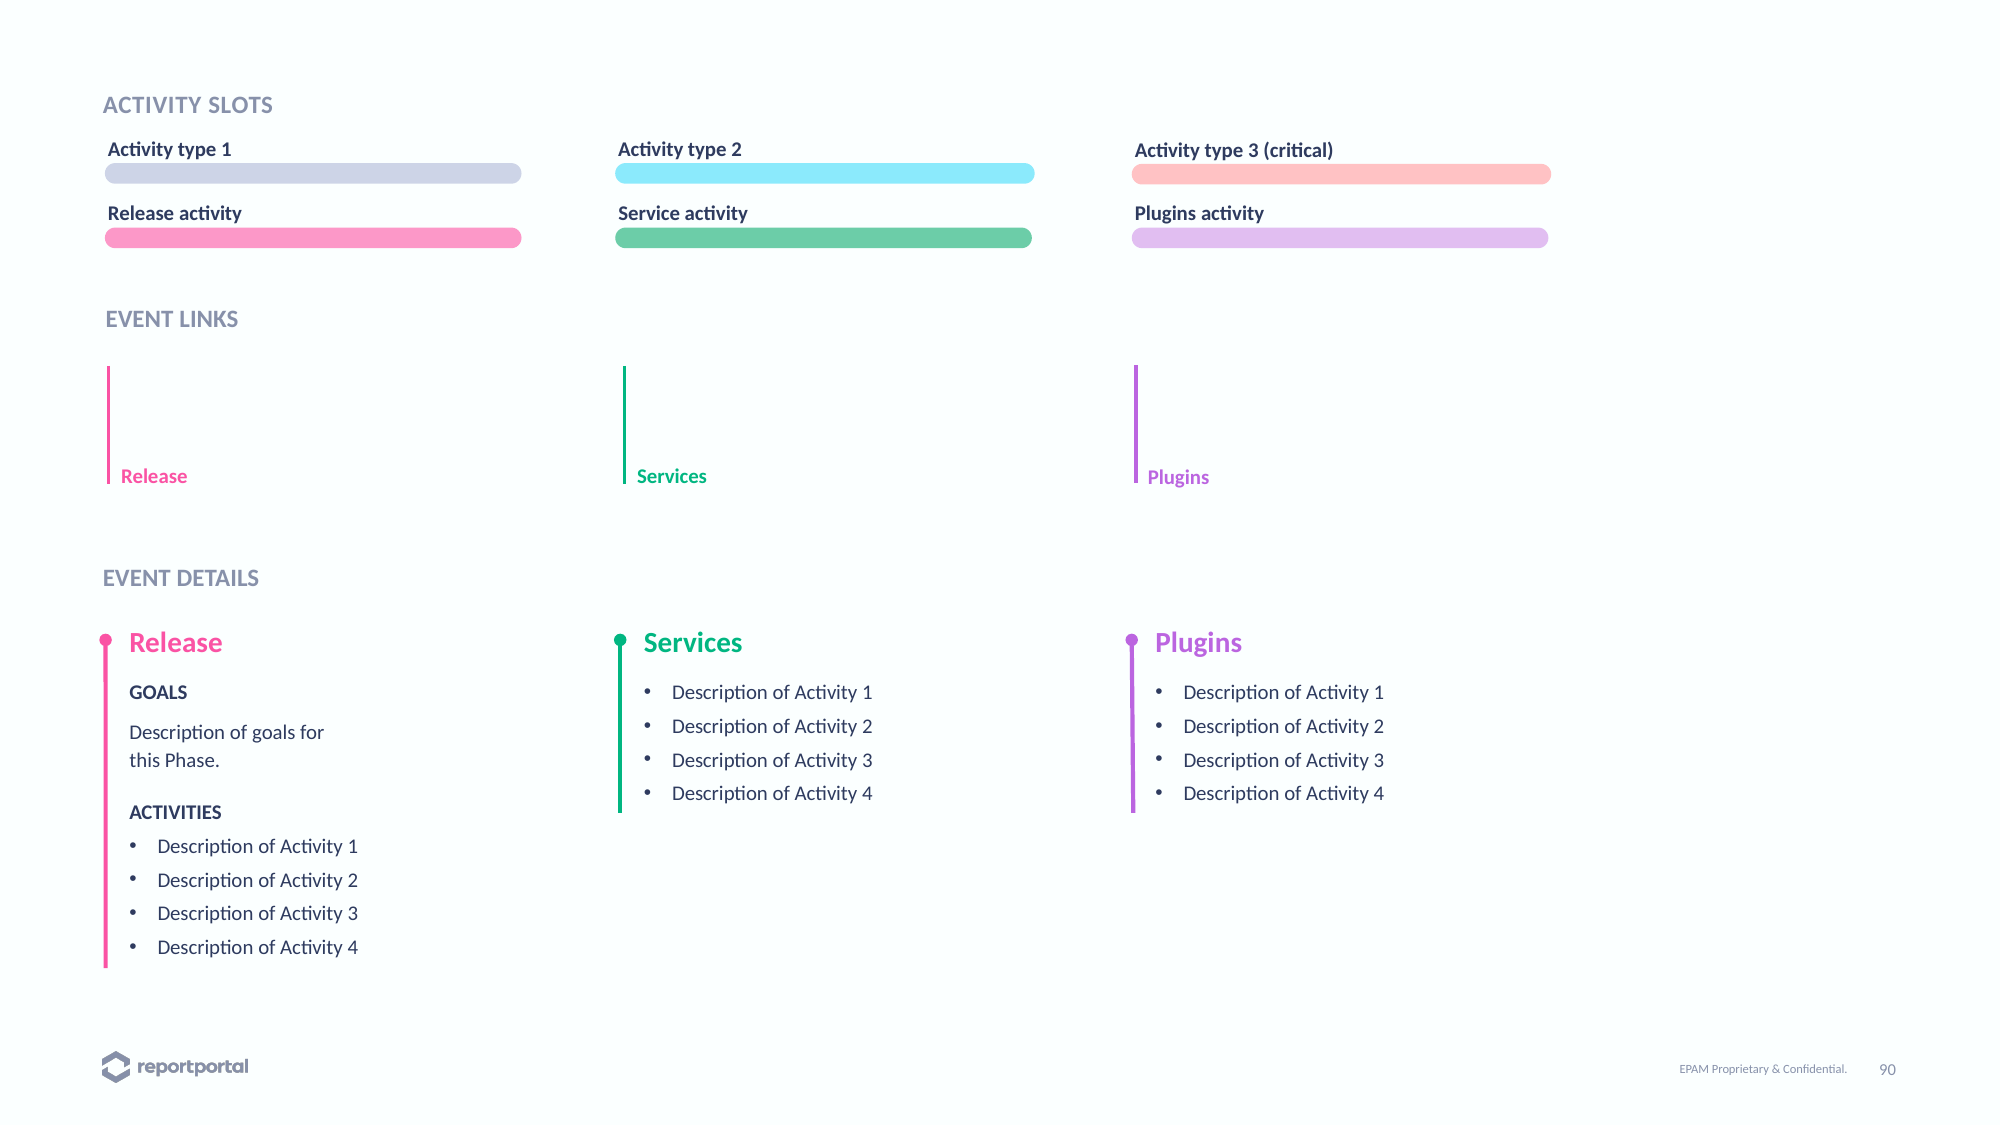

ACTIVITY SLOTS
Activity type 1
Activity type 2
Activity type 3 (critical)
Release activity
Service activity
Plugins activity
EVENT LINKS
Plugins
Release
Services
EVENT DETAILS
Release
GOALS
Description of goals for
this Phase.
ACTIVITIES
Description of Activity 1
Description of Activity 2
Description of Activity 3
Description of Activity 4
Services
Description of Activity 1
Description of Activity 2
Description of Activity 3
Description of Activity 4
Plugins
Description of Activity 1
Description of Activity 2
Description of Activity 3
Description of Activity 4